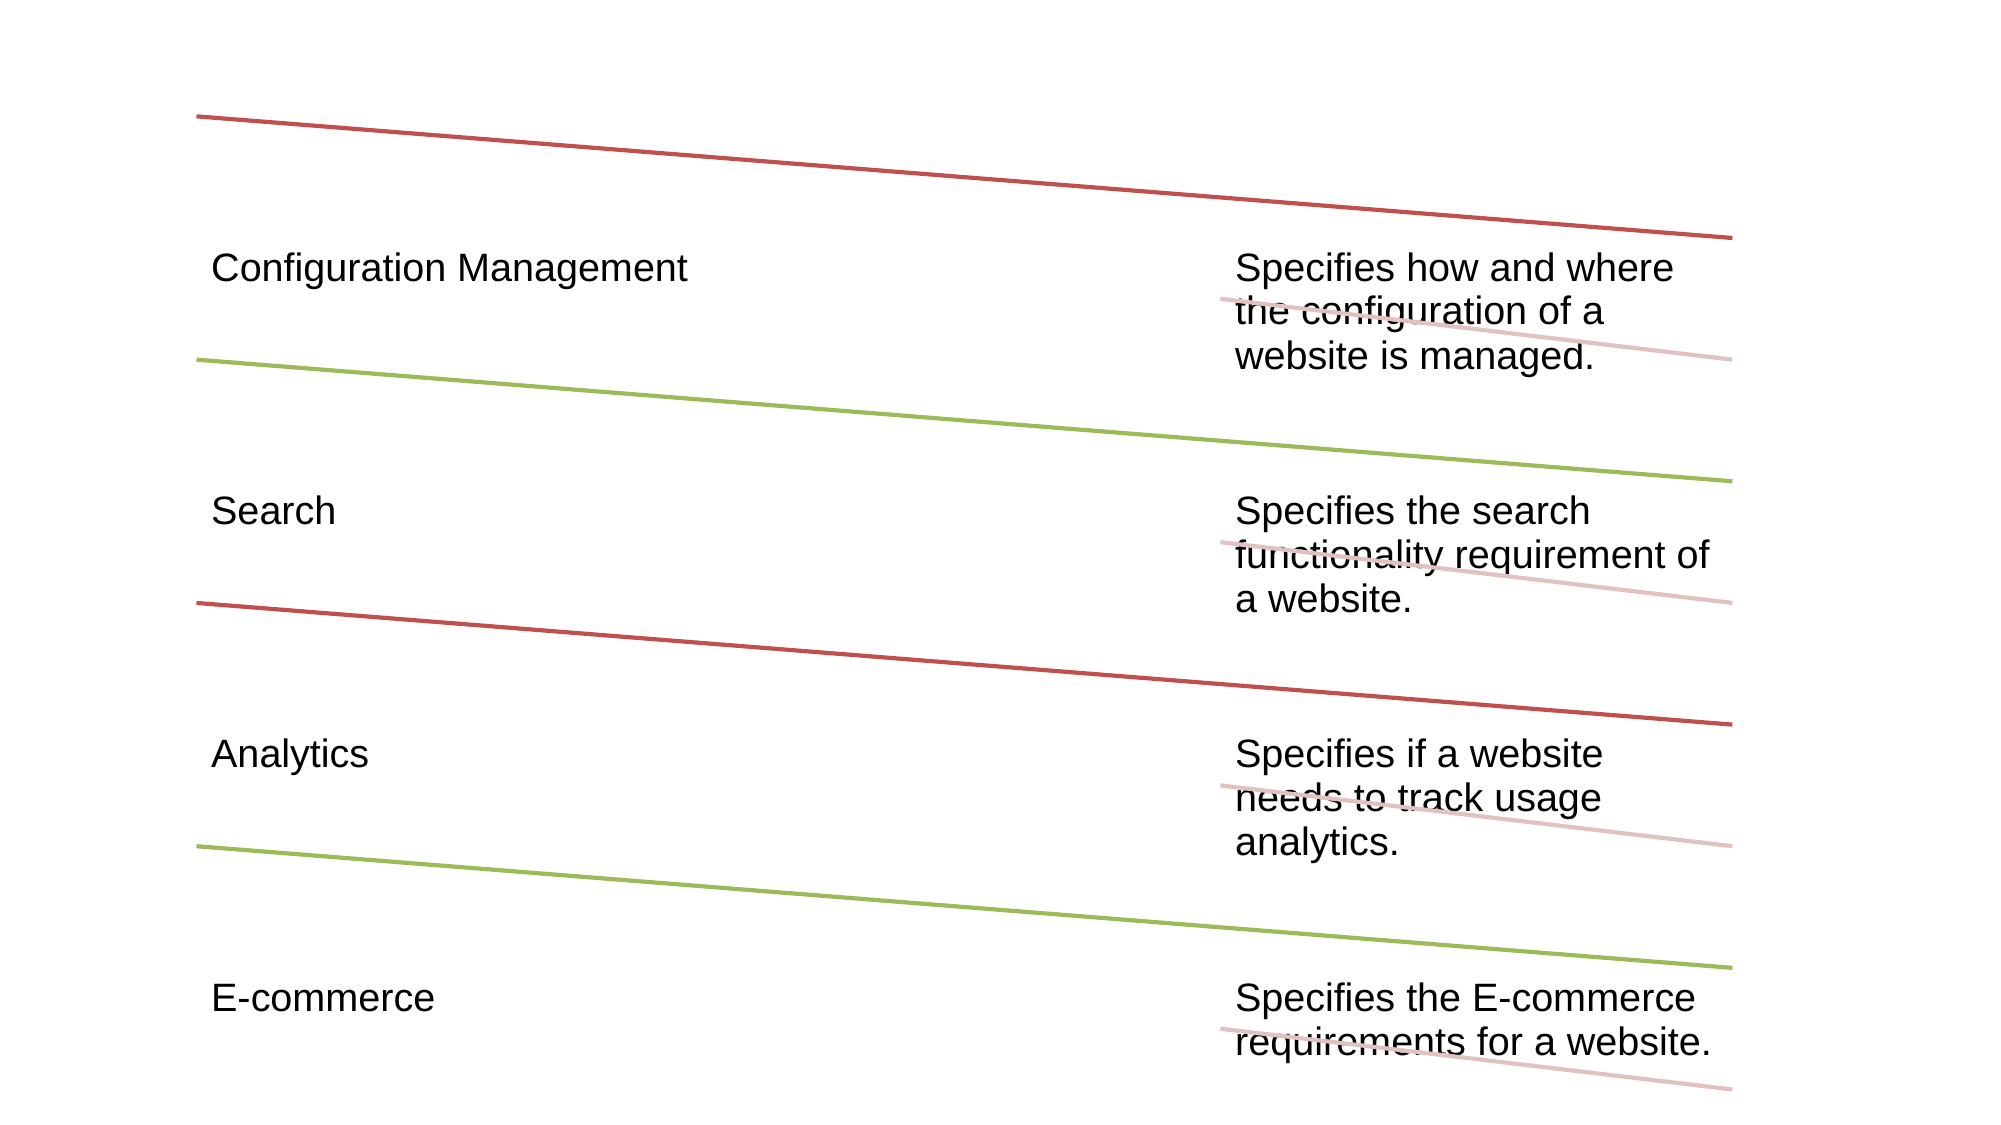

Configuration Management
Search
Specifies the search functionality requirement of a website.
Analytics
E-commerce
Specifies how and where the configuration of a website is managed.
Specifies if a website needs to track usage analytics.
Specifies the E-commerce requirements for a website.